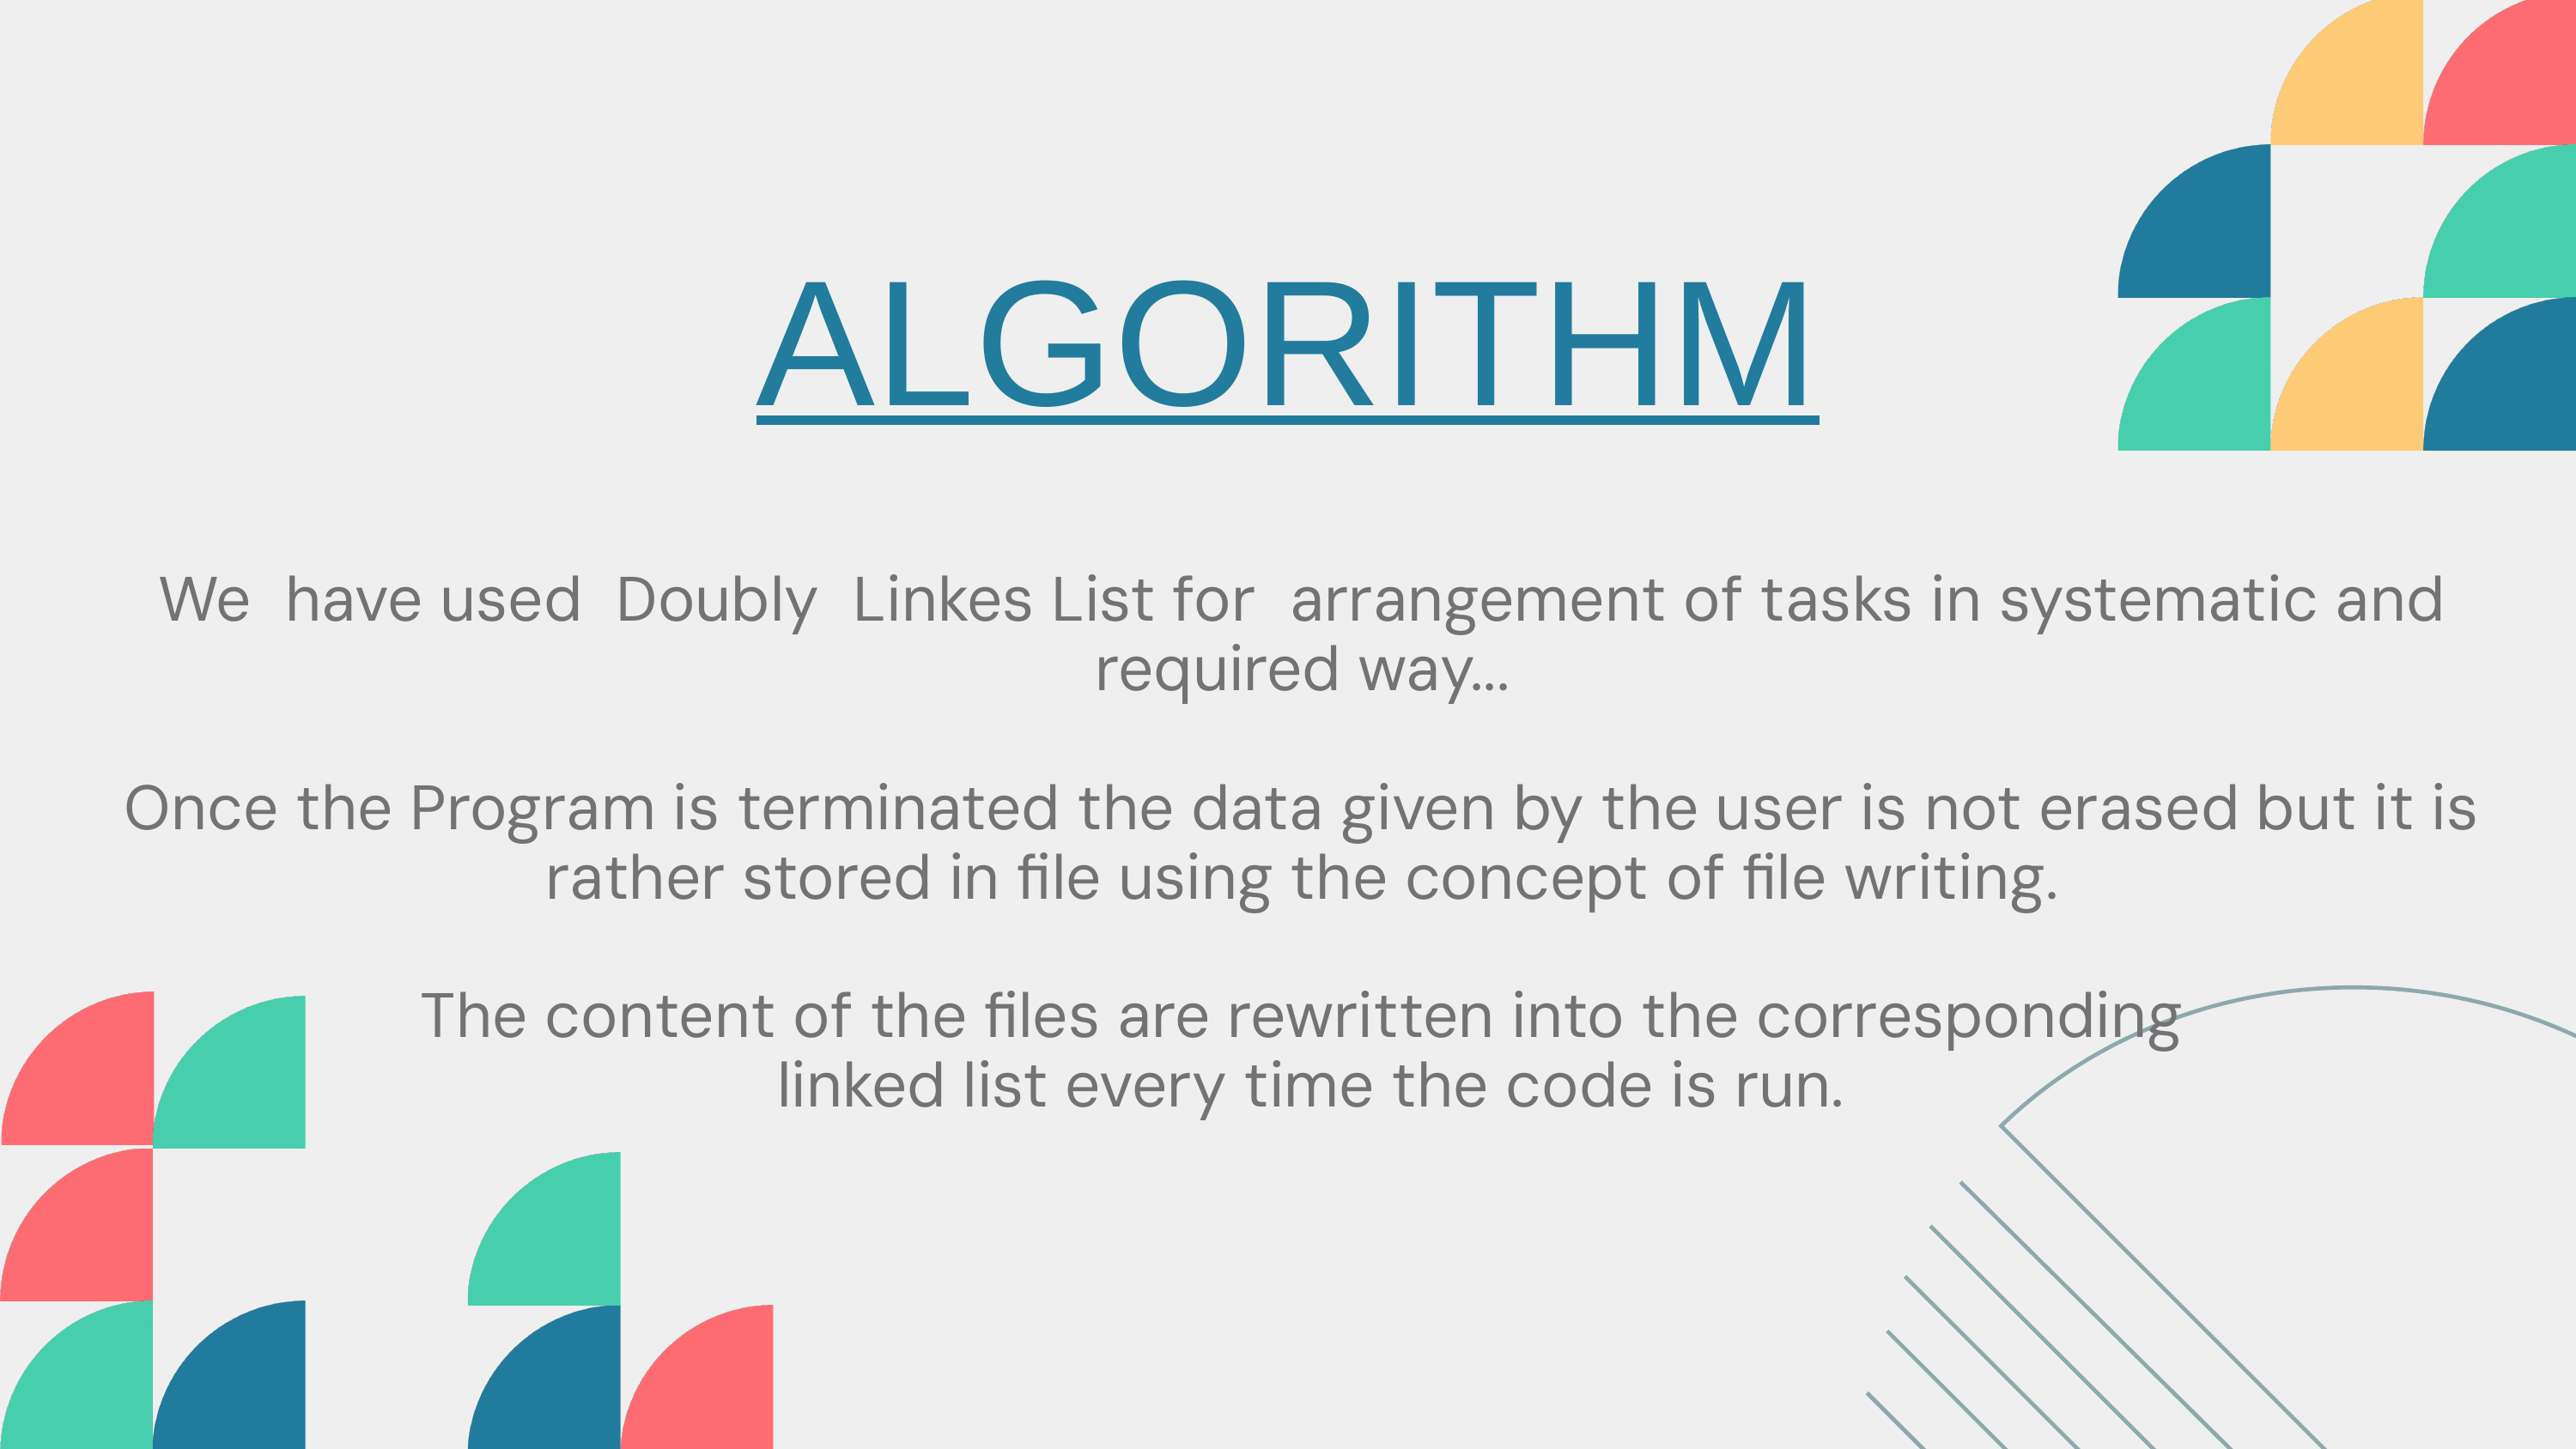

ALGORITHM

We  have used  Doubly  Linkes List for  arrangement of tasks in systematic and required way...

Once the Program is terminated the data given by the user is not erased but it is rather stored in file using the concept of file writing.

The content of the files are rewritten into the corresponding
 linked list every time the code is run.